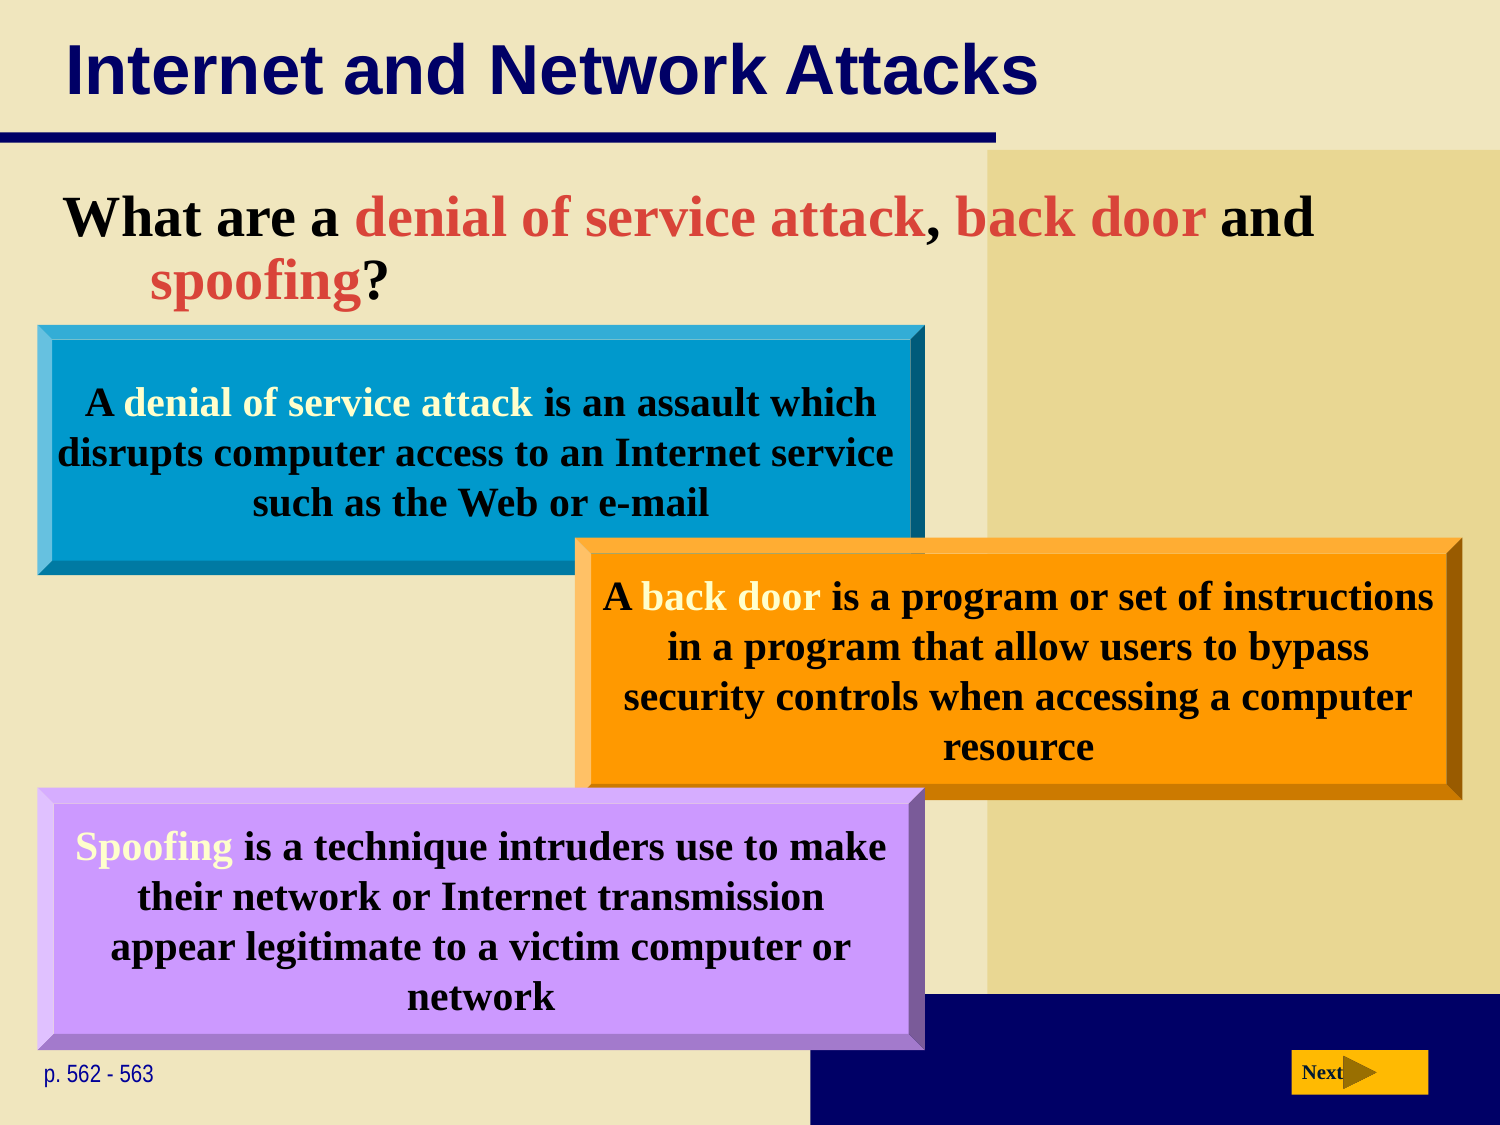

# Internet and Network Attacks
What are a denial of service attack, back door and spoofing?
A denial of service attack is an assault which
disrupts computer access to an Internet service
such as the Web or e-mail
A back door is a program or set of instructions
in a program that allow users to bypass
security controls when accessing a computer
resource
Spoofing is a technique intruders use to make
their network or Internet transmission
appear legitimate to a victim computer or
network
p. 562 - 563

Next